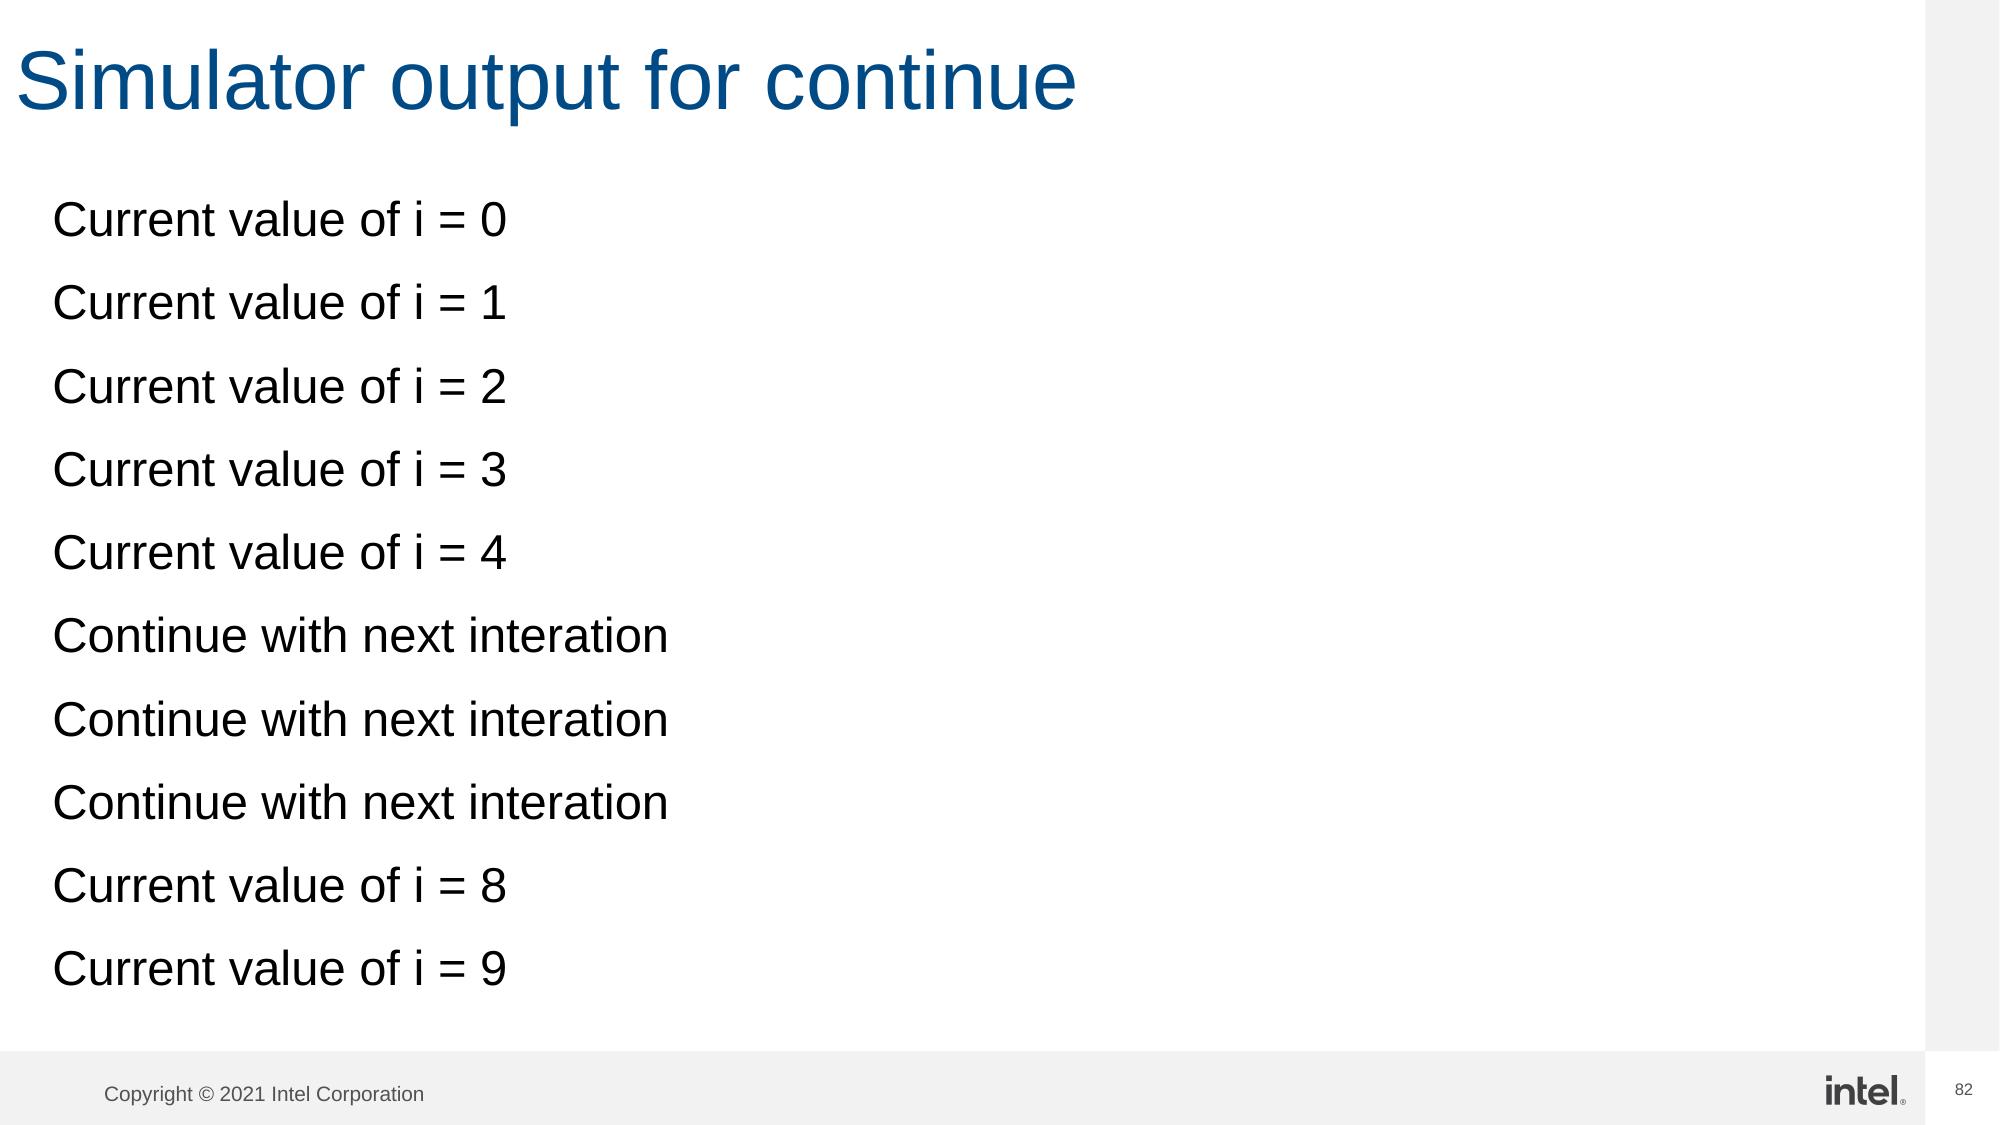

82

# Simulator output for continue
Current value of i = 0
Current value of i = 1
Current value of i = 2
Current value of i = 3
Current value of i = 4
Continue with next interation
Continue with next interation
Continue with next interation
Current value of i = 8
Current value of i = 9